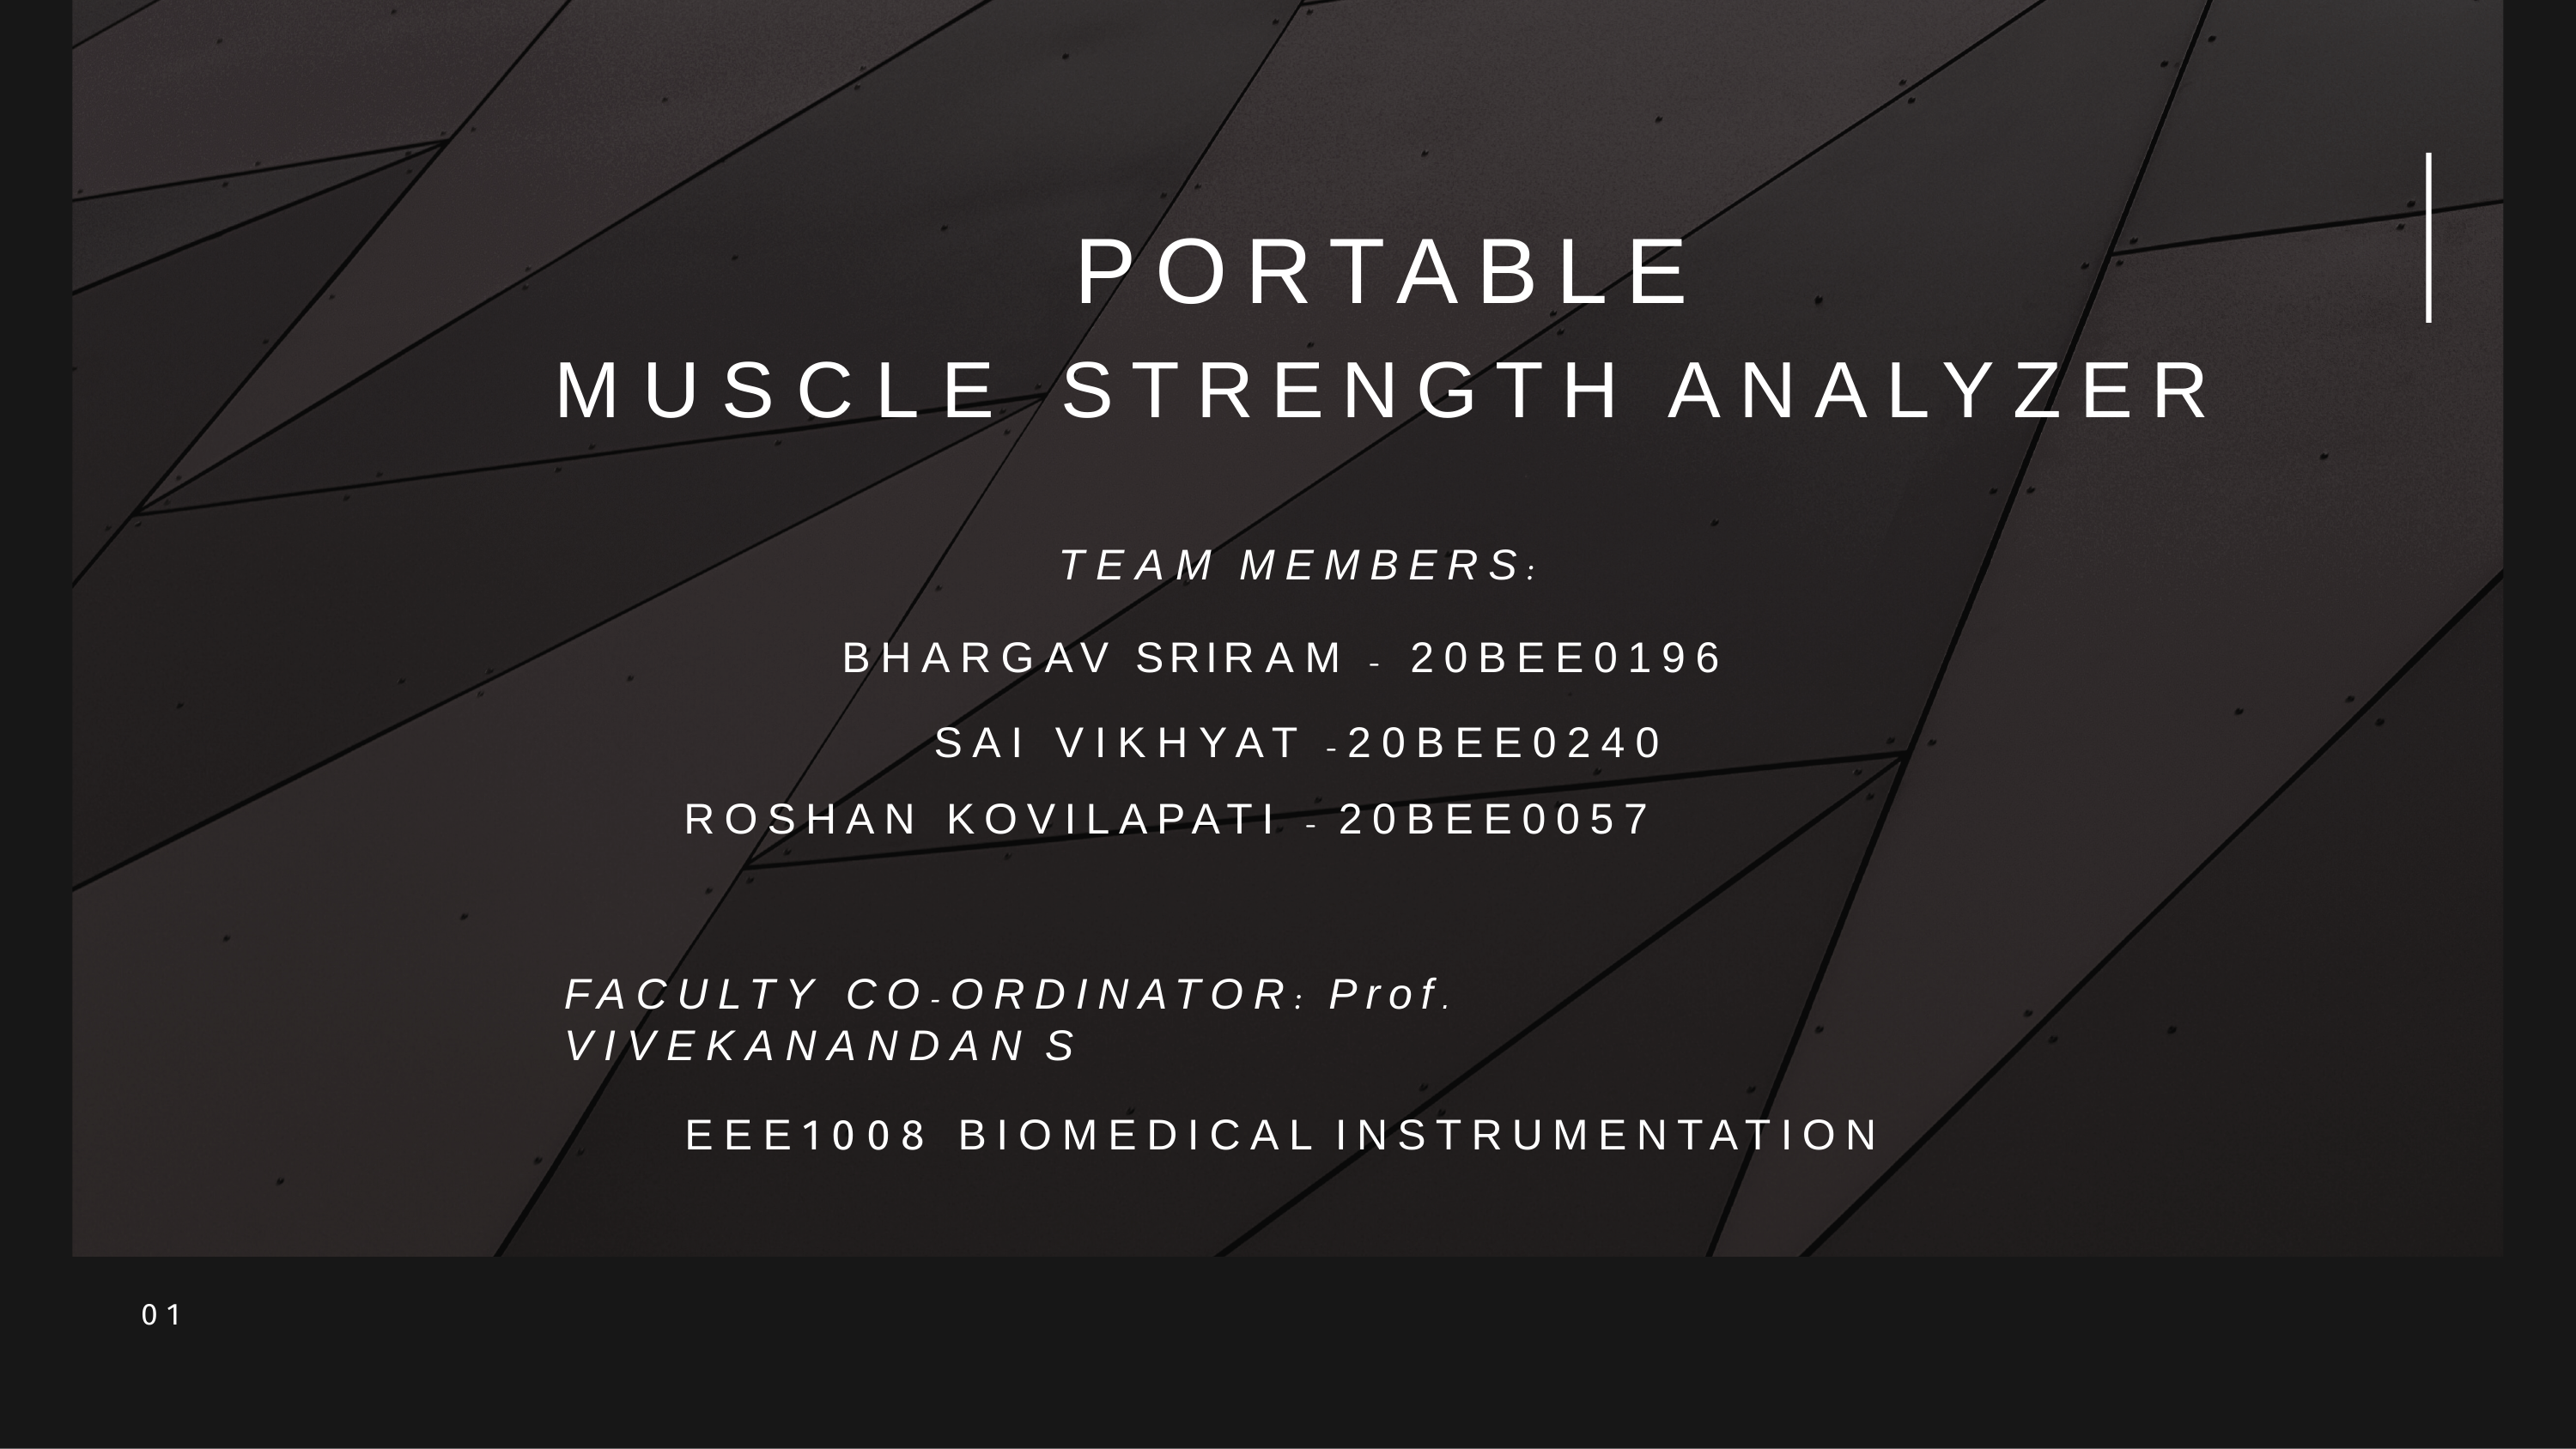

# PORTABLE
MUSCLE STRENGTH  ANALYZER
TEAM MEMBERS:
BHARGAV SRIRAM - 20BEE0196  SAI VIKHYAT -20BEE0240
ROSHAN KOVILAPATI - 20BEE0057

FACULTY CO-ORDINATOR: Prof. VIVEKANANDAN S
EEE1008 BIOMEDICAL INSTRUMENTATION
01